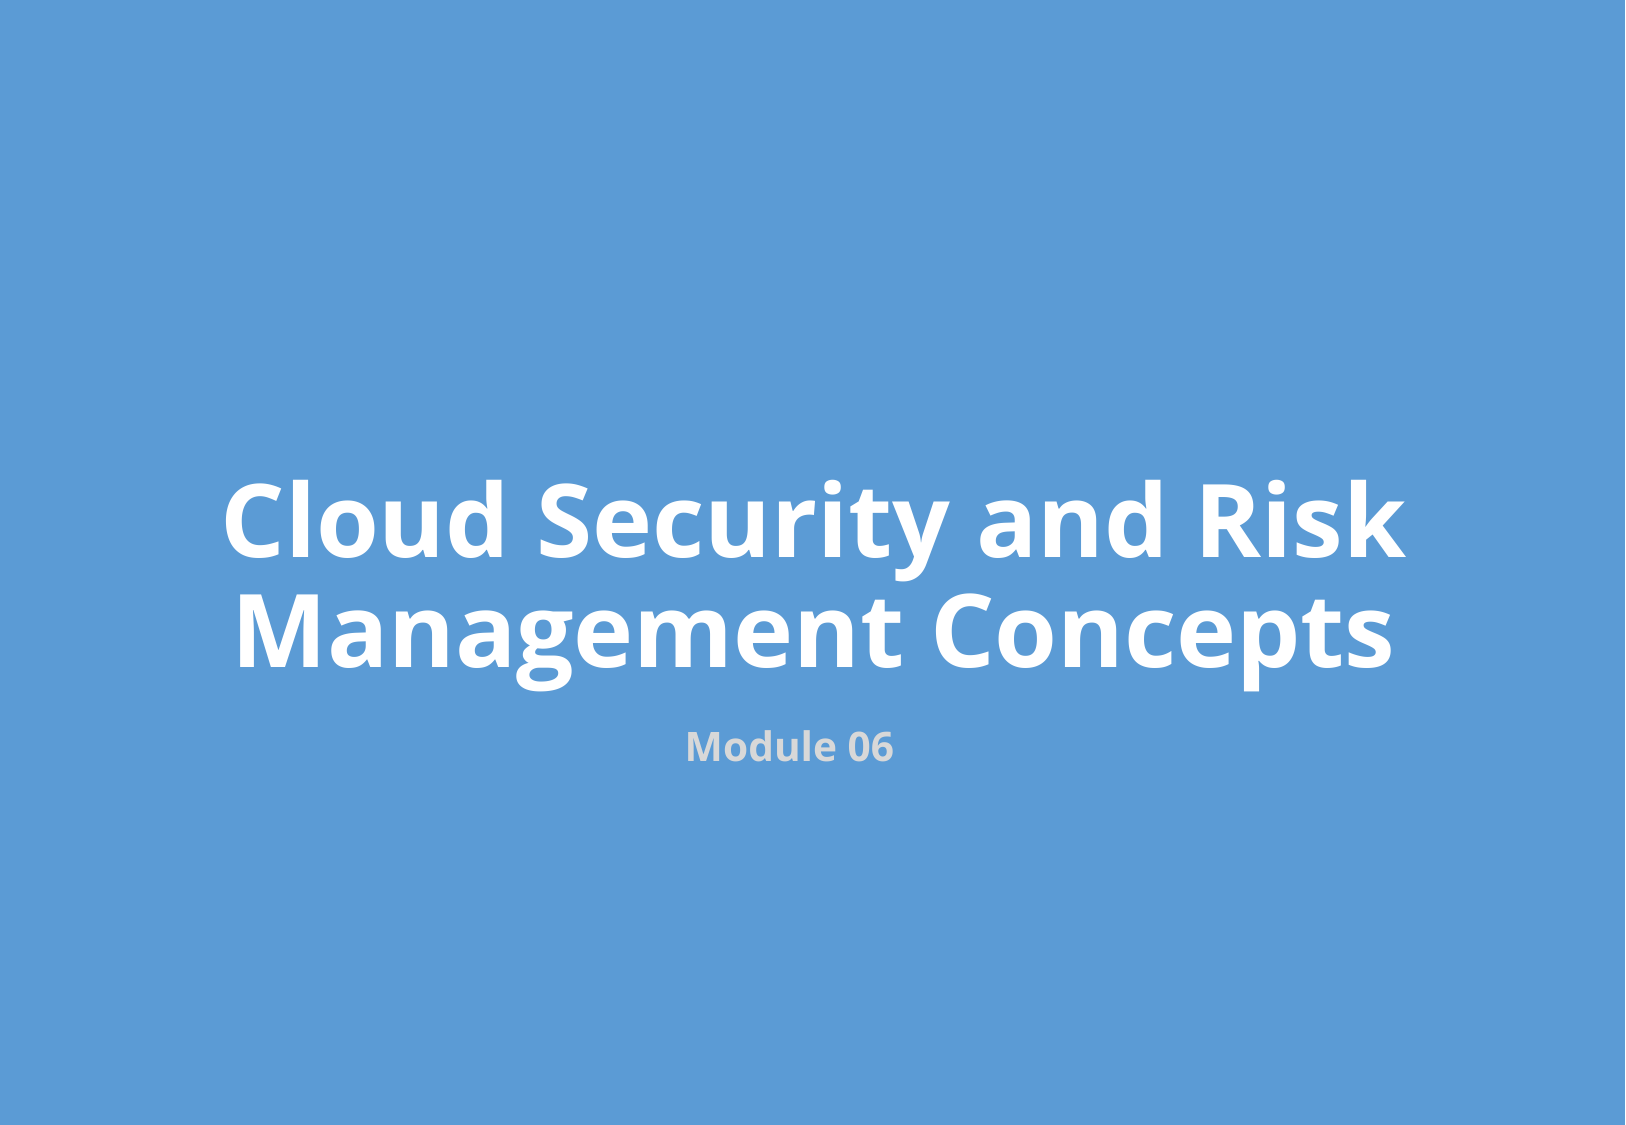

Cloud Security and Risk Management Concepts
Module 06